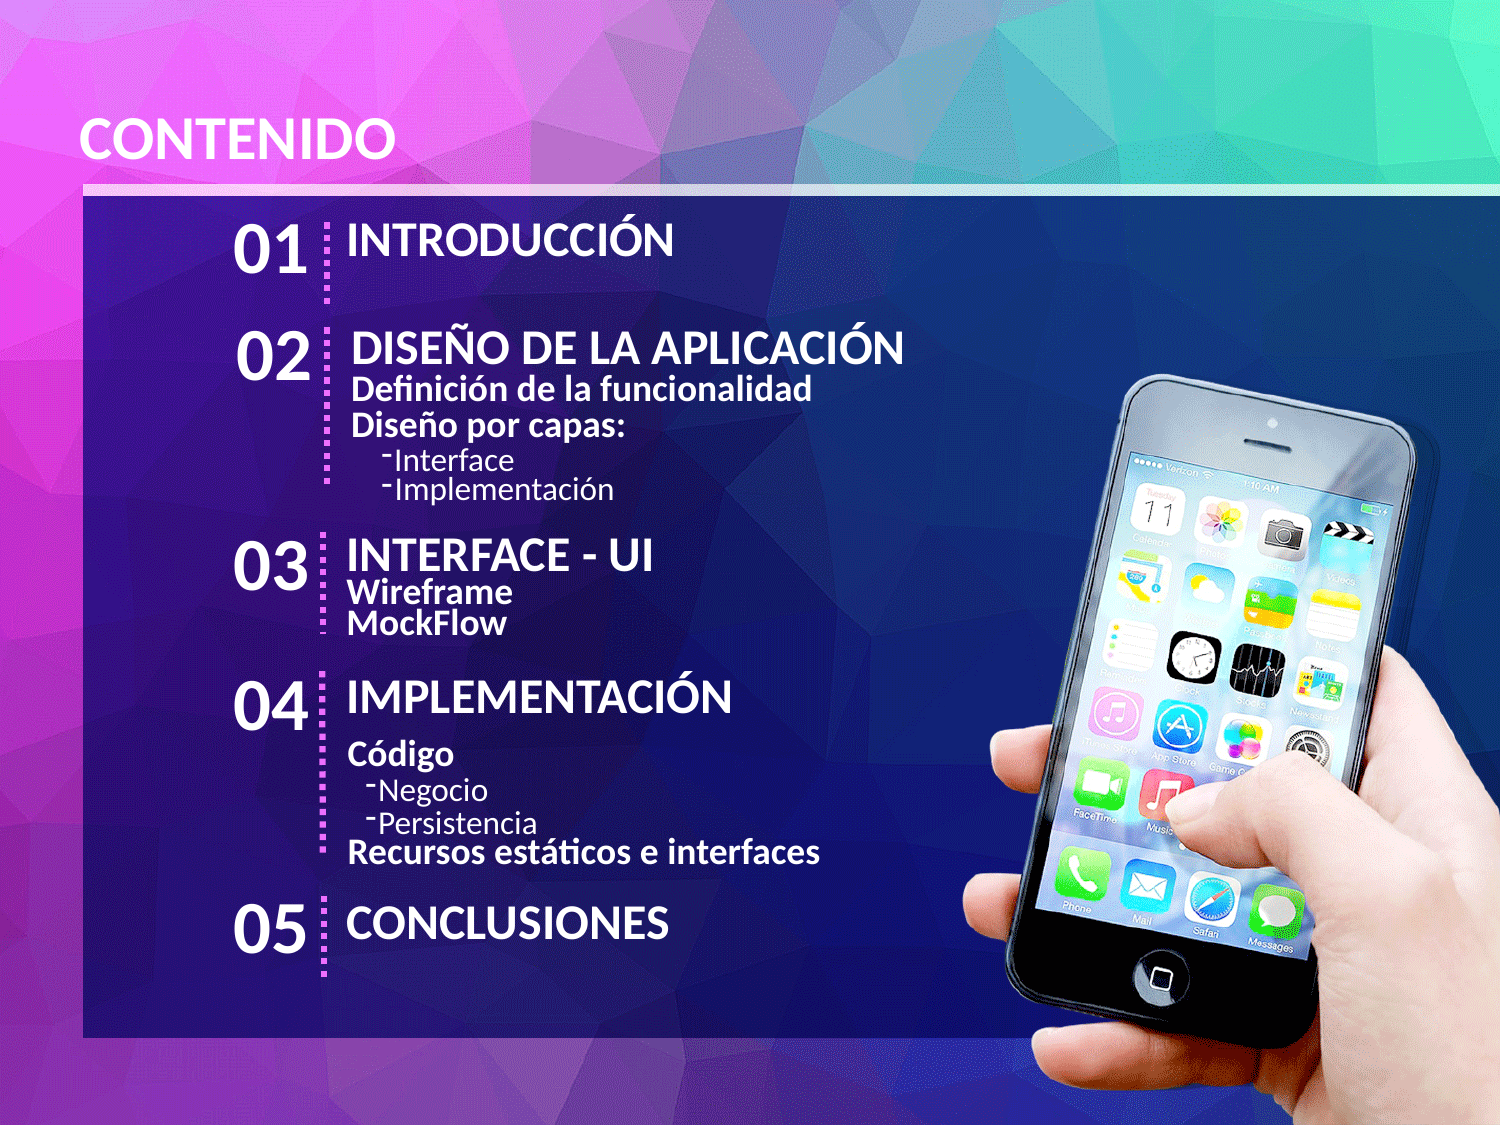

CONTENIDO
01
INTRODUCCIÓN

02
DISEÑO DE LA APLICACIÓN
Definición de la funcionalidad
Diseño por capas:
Interface
Implementación
03
INTERFACE - UI
Wireframe
MockFlow
04
IMPLEMENTACIÓN
Código
Negocio
Persistencia
Recursos estáticos e interfaces

05
CONCLUSIONES